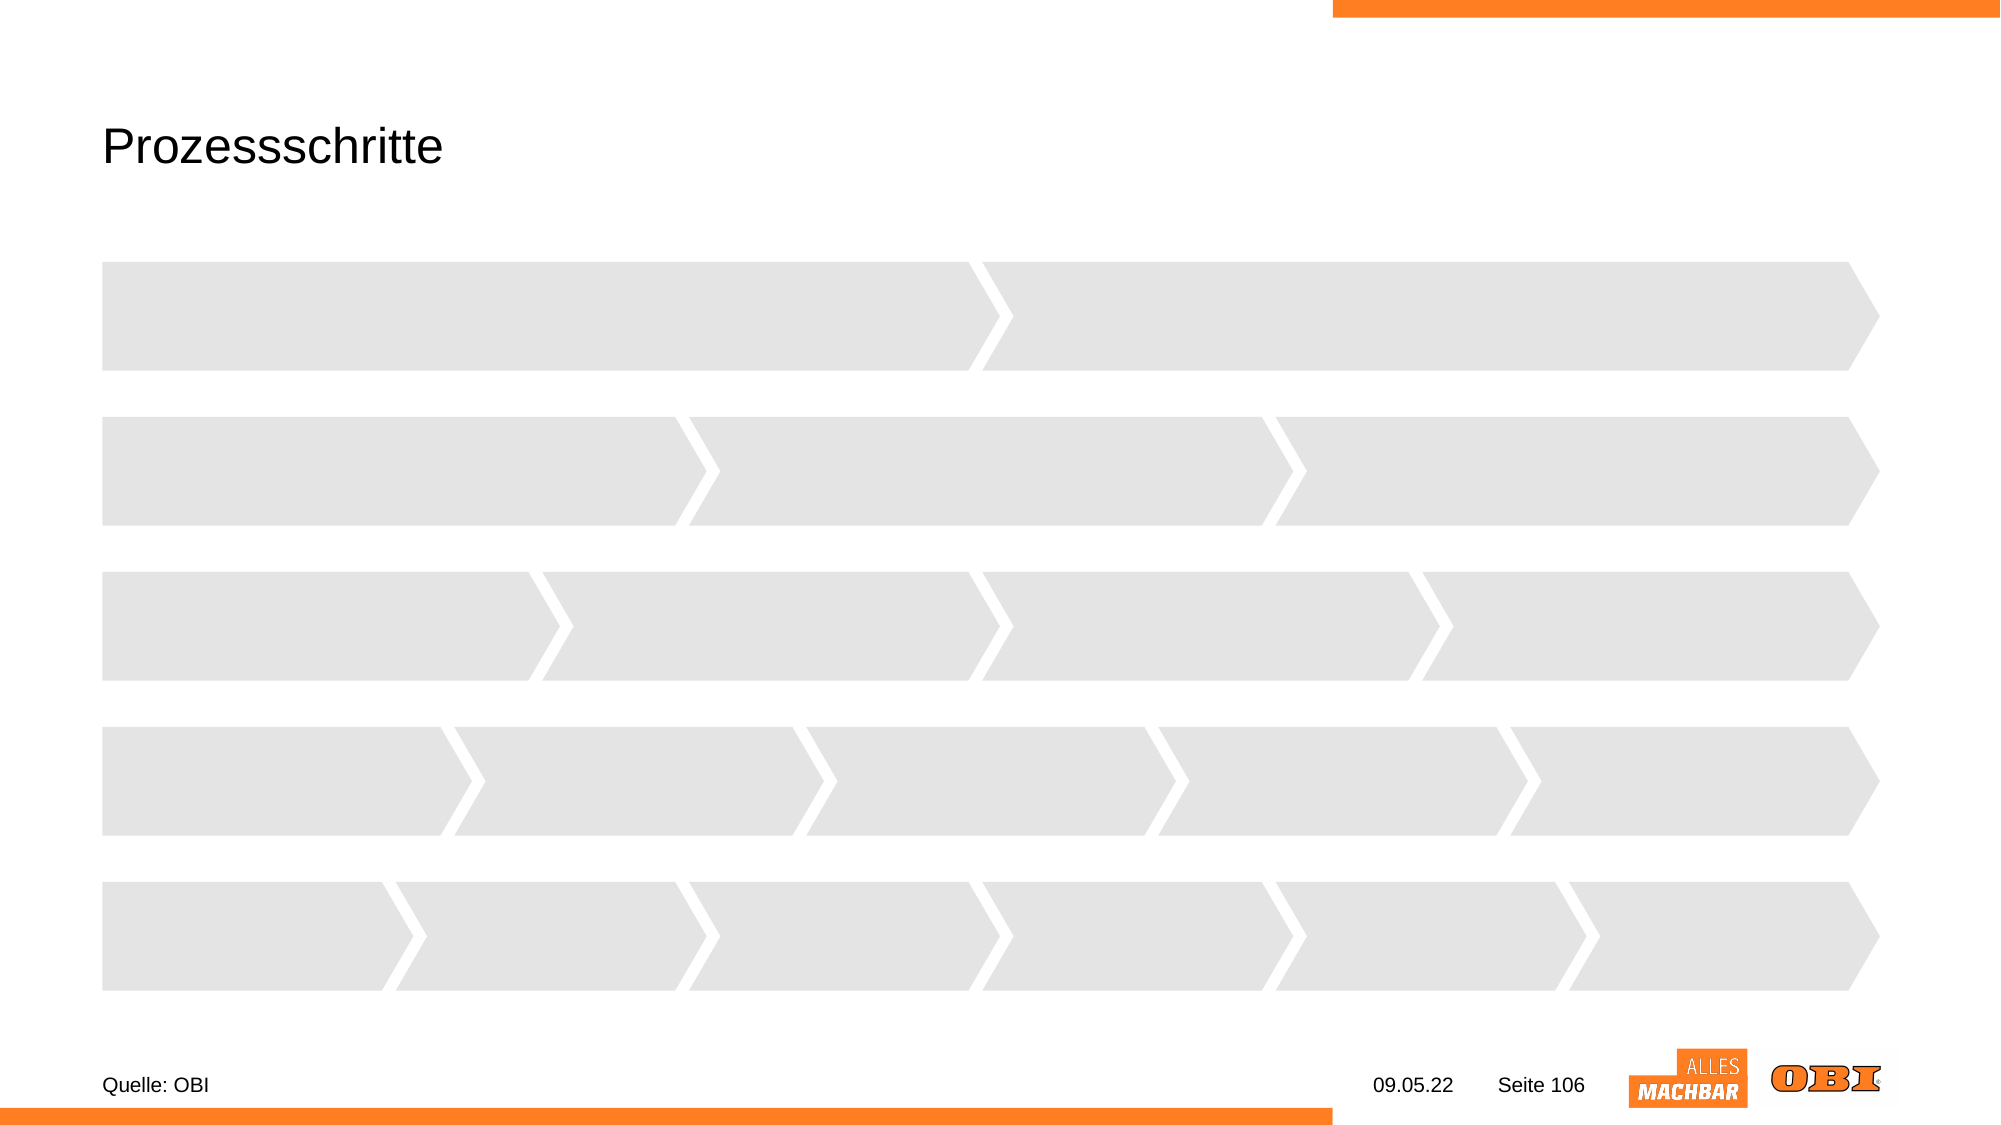

# Prozessschritte

Quelle: OBI
09.05.22
Seite 106